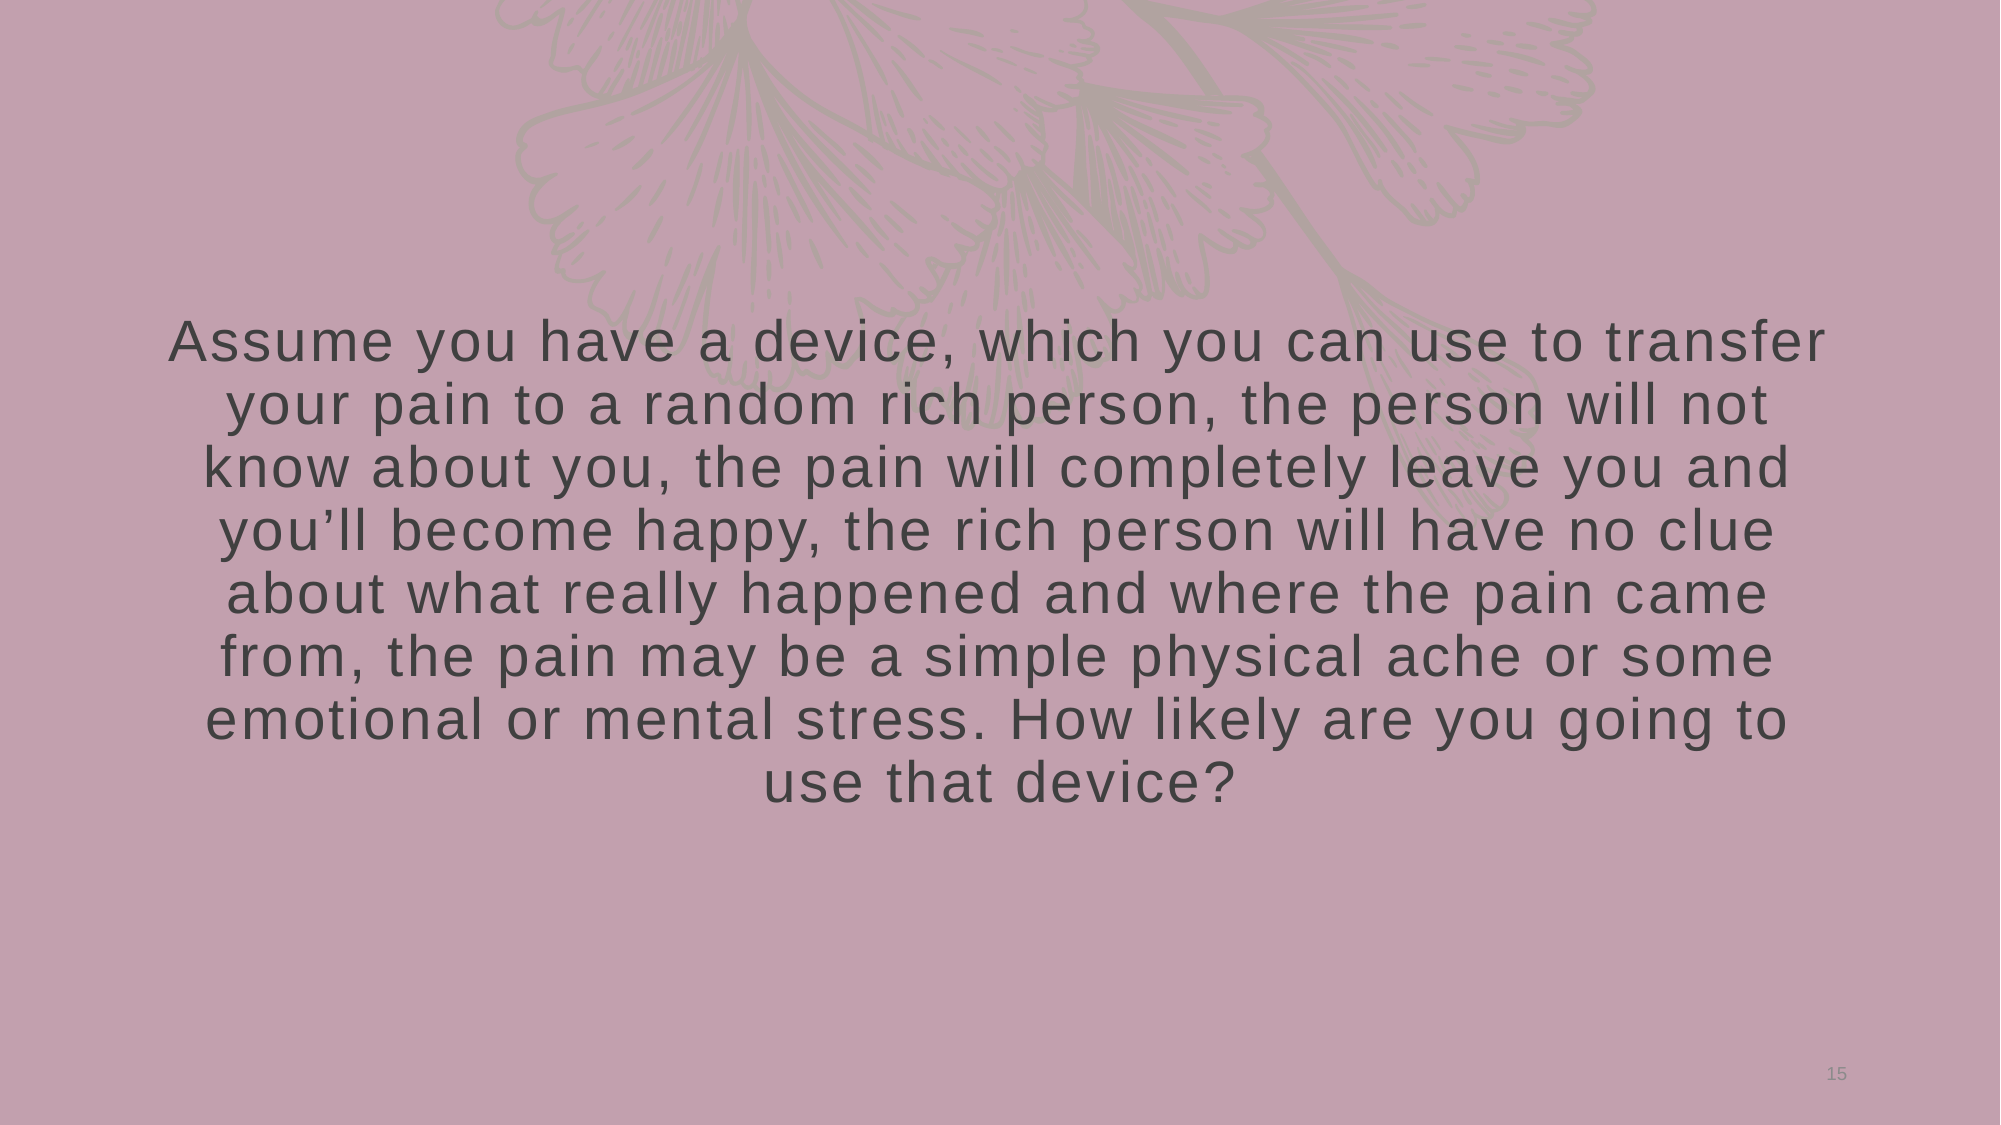

# Assume you have a device, which you can use to transfer your pain to a random rich person, the person will not know about you, the pain will completely leave you and you’ll become happy, the rich person will have no clue about what really happened and where the pain came from, the pain may be a simple physical ache or some emotional or mental stress. How likely are you going to use that device?
15